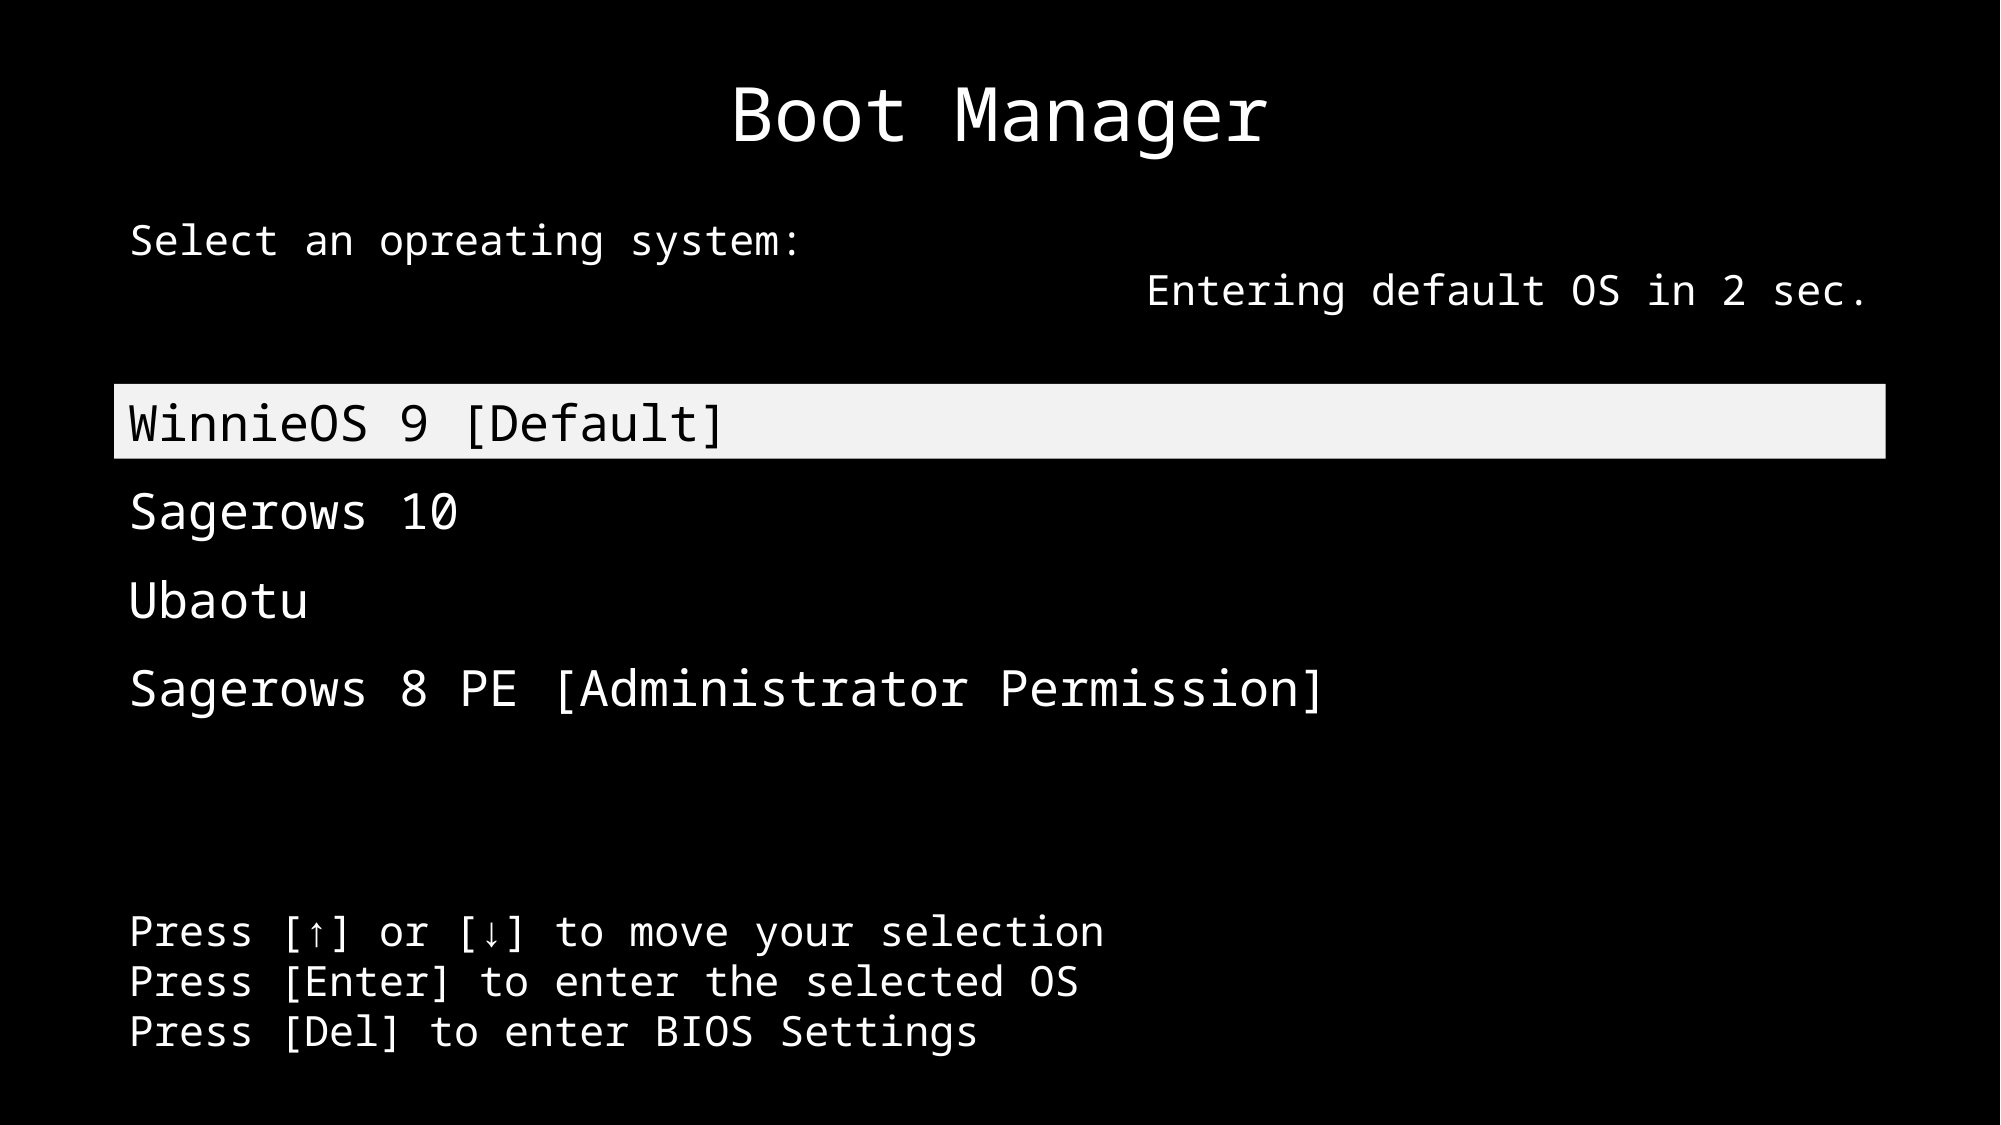

Boot Manager
Select an opreating system:
Entering default OS in 2 sec.
WinnieOS 9 [Default]
Sagerows 10
Ubaotu
Sagerows 8 PE [Administrator Permission]
Press [↑] or [↓] to move your selection
Press [Enter] to enter the selected OS
Press [Del] to enter BIOS Settings